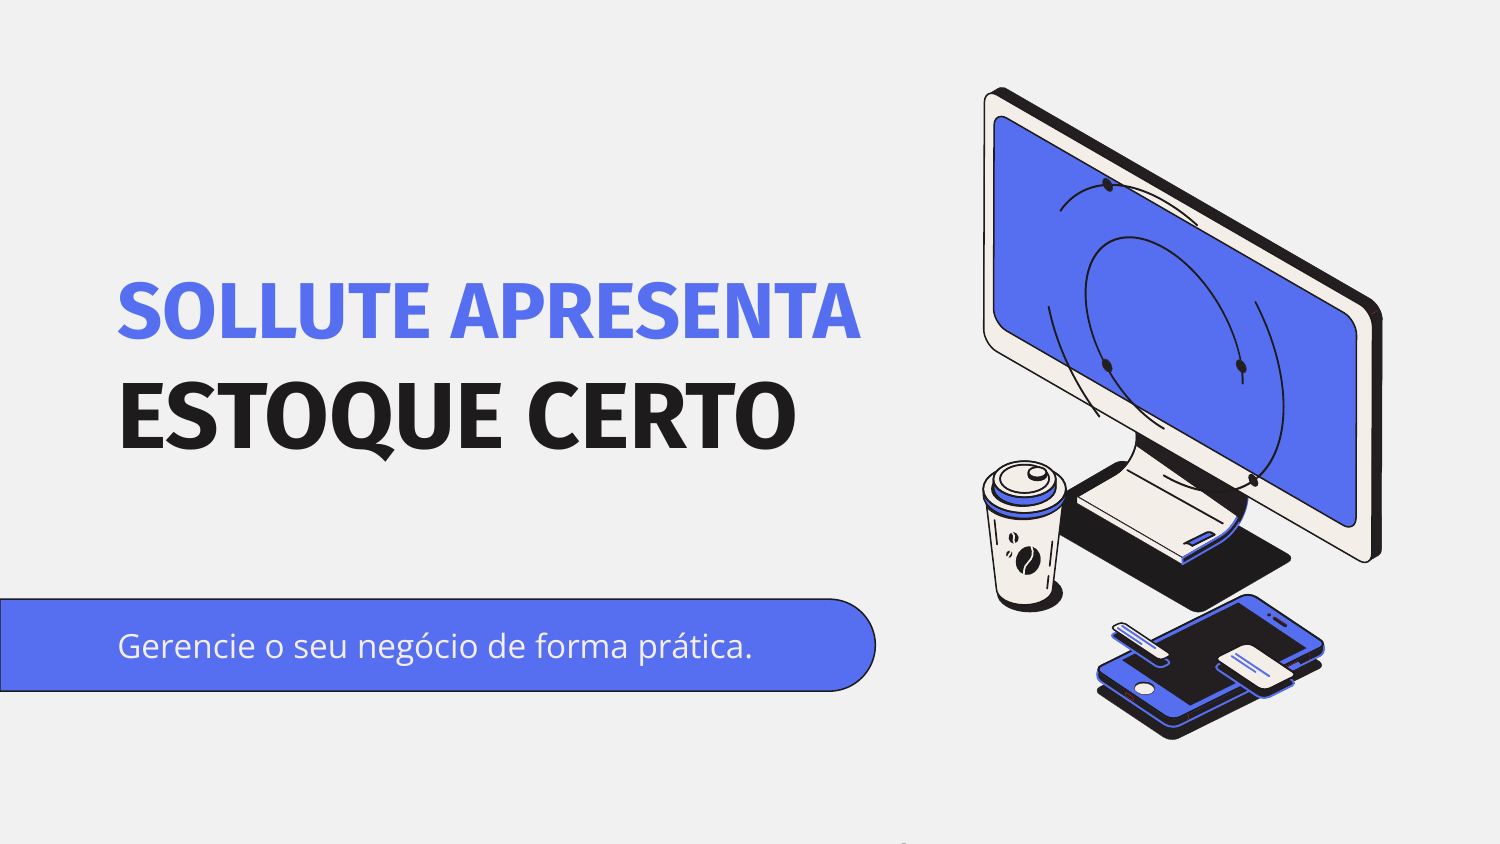

# SOLLUTE APRESENTA ESTOQUE CERTO

Gerencie o seu negócio de forma prática.